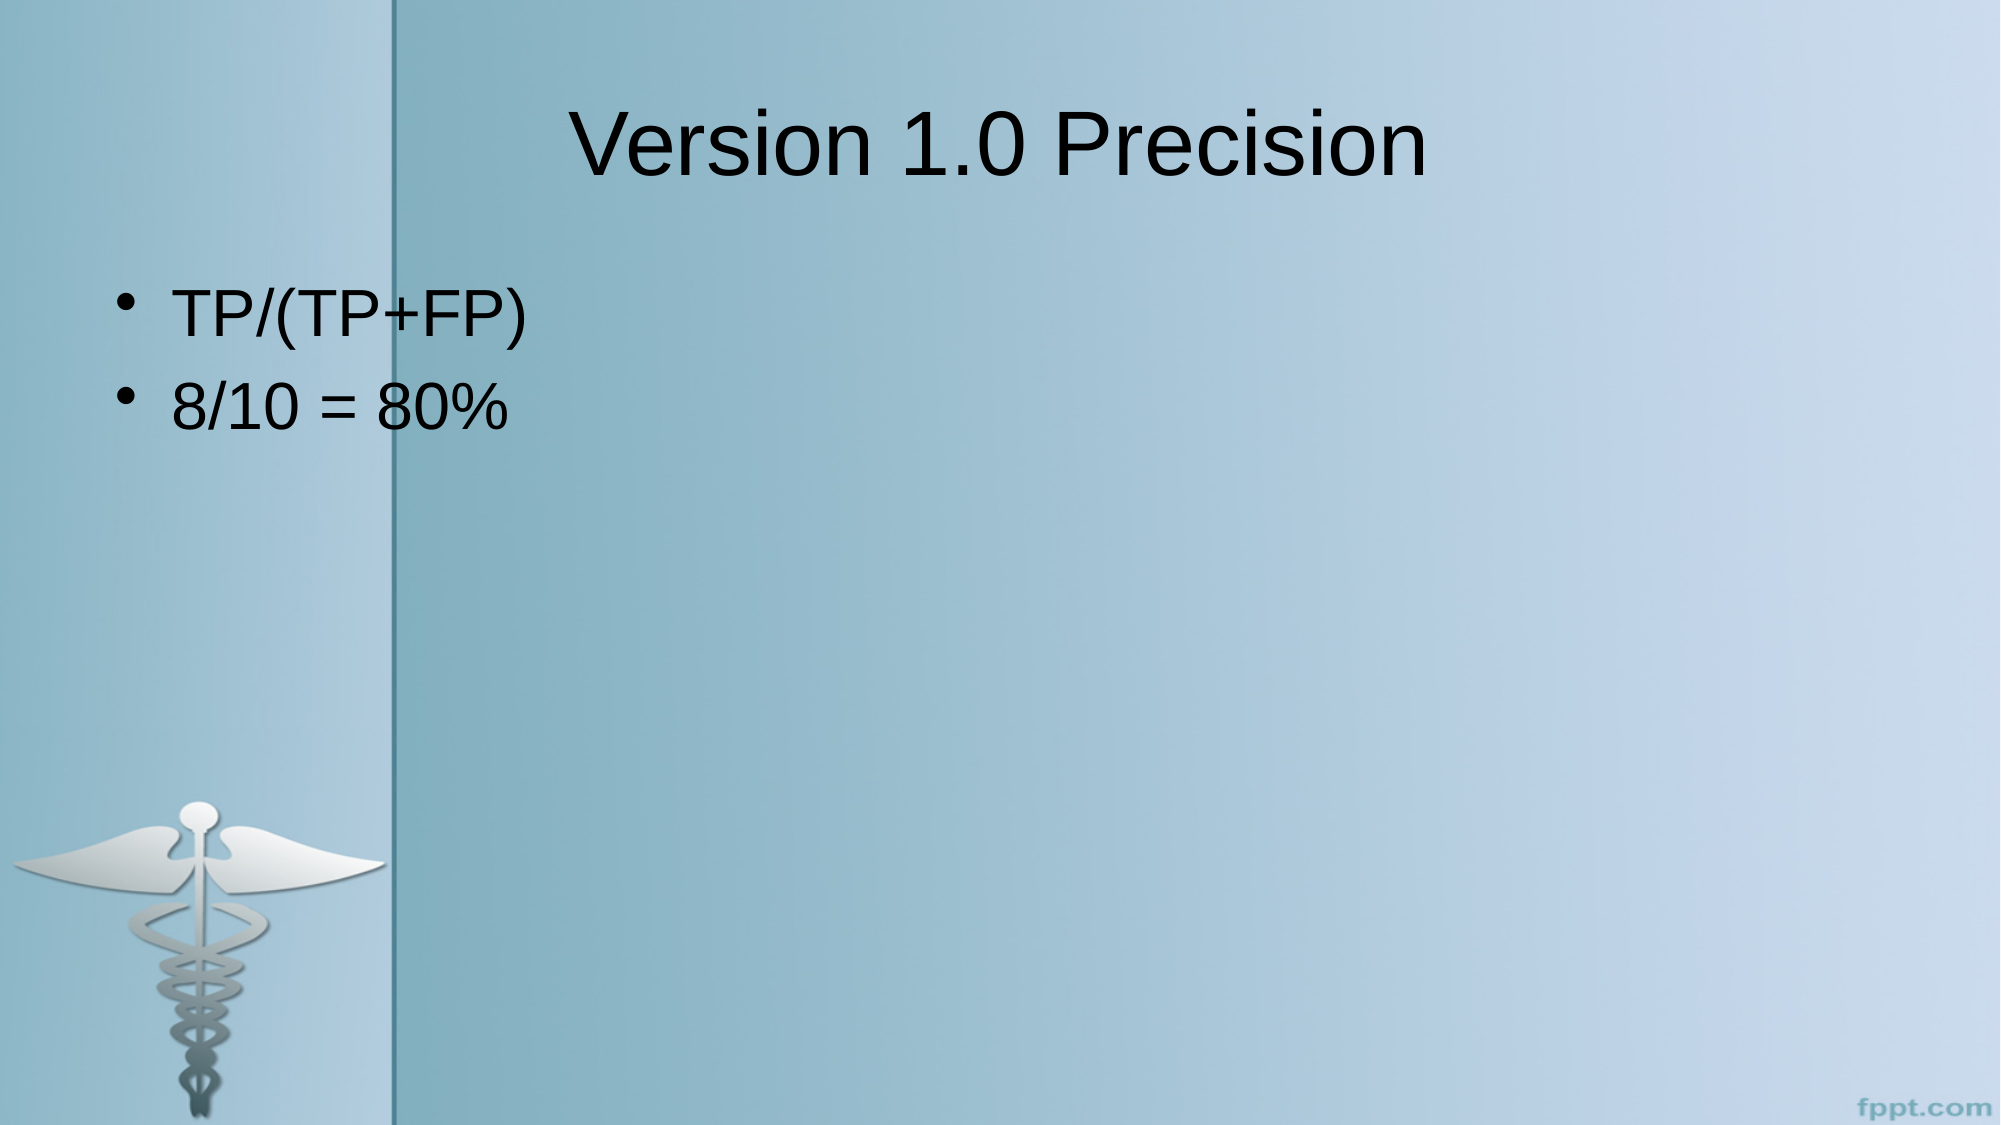

# Version 1.0 Precision
TP/(TP+FP)
8/10 = 80%